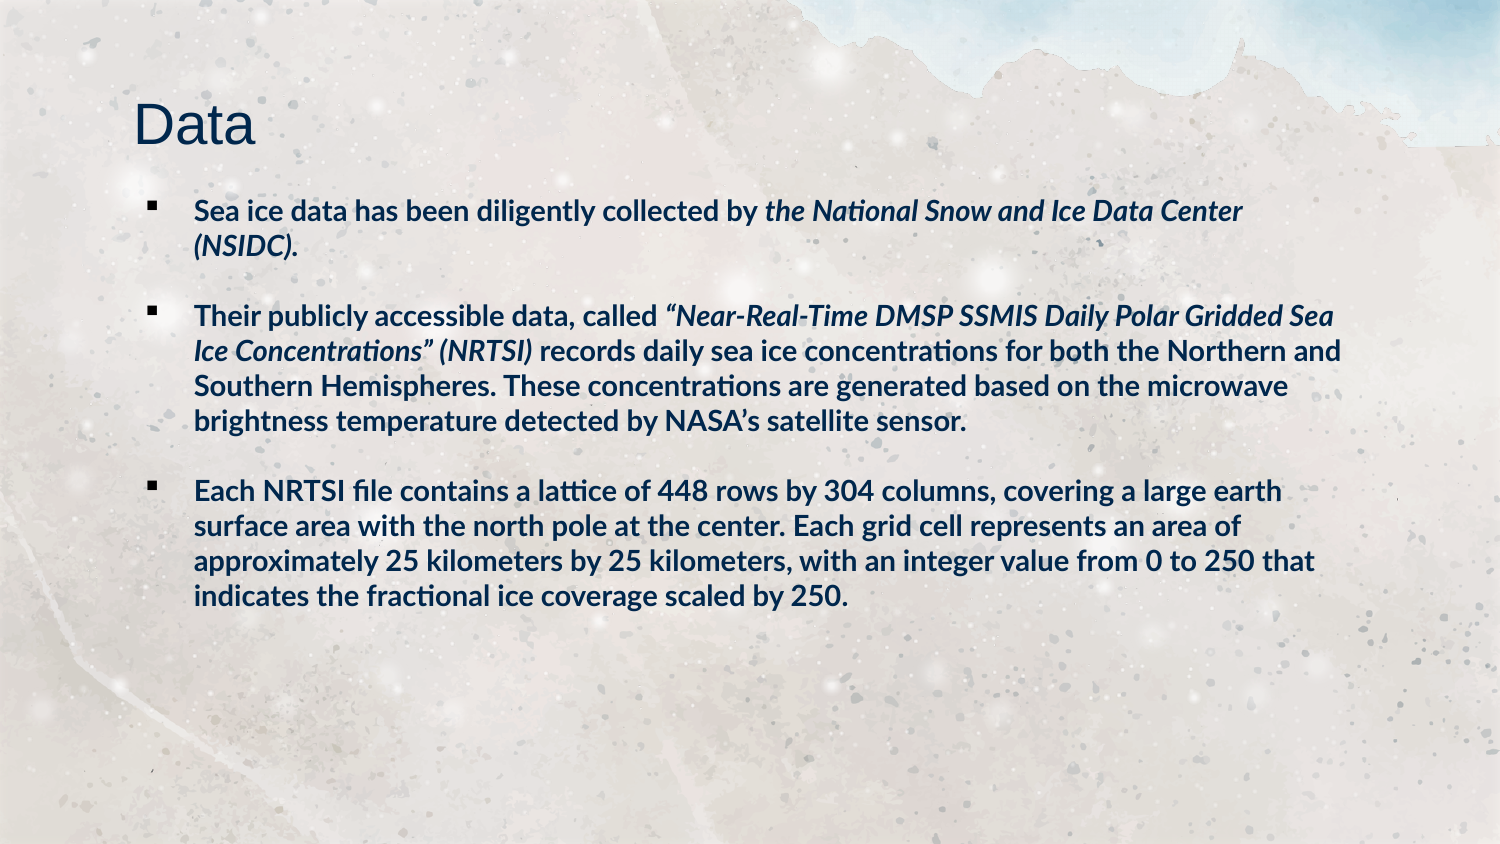

# Data
Sea ice data has been diligently collected by the National Snow and Ice Data Center (NSIDC).

Their publicly accessible data, called “Near-Real-Time DMSP SSMIS Daily Polar Gridded Sea Ice Concentrations” (NRTSI) records daily sea ice concentrations for both the Northern and Southern Hemispheres. These concentrations are generated based on the microwave brightness temperature detected by NASA’s satellite sensor.

Each NRTSI file contains a lattice of 448 rows by 304 columns, covering a large earth surface area with the north pole at the center. Each grid cell represents an area of approximately 25 kilometers by 25 kilometers, with an integer value from 0 to 250 that indicates the fractional ice coverage scaled by 250.